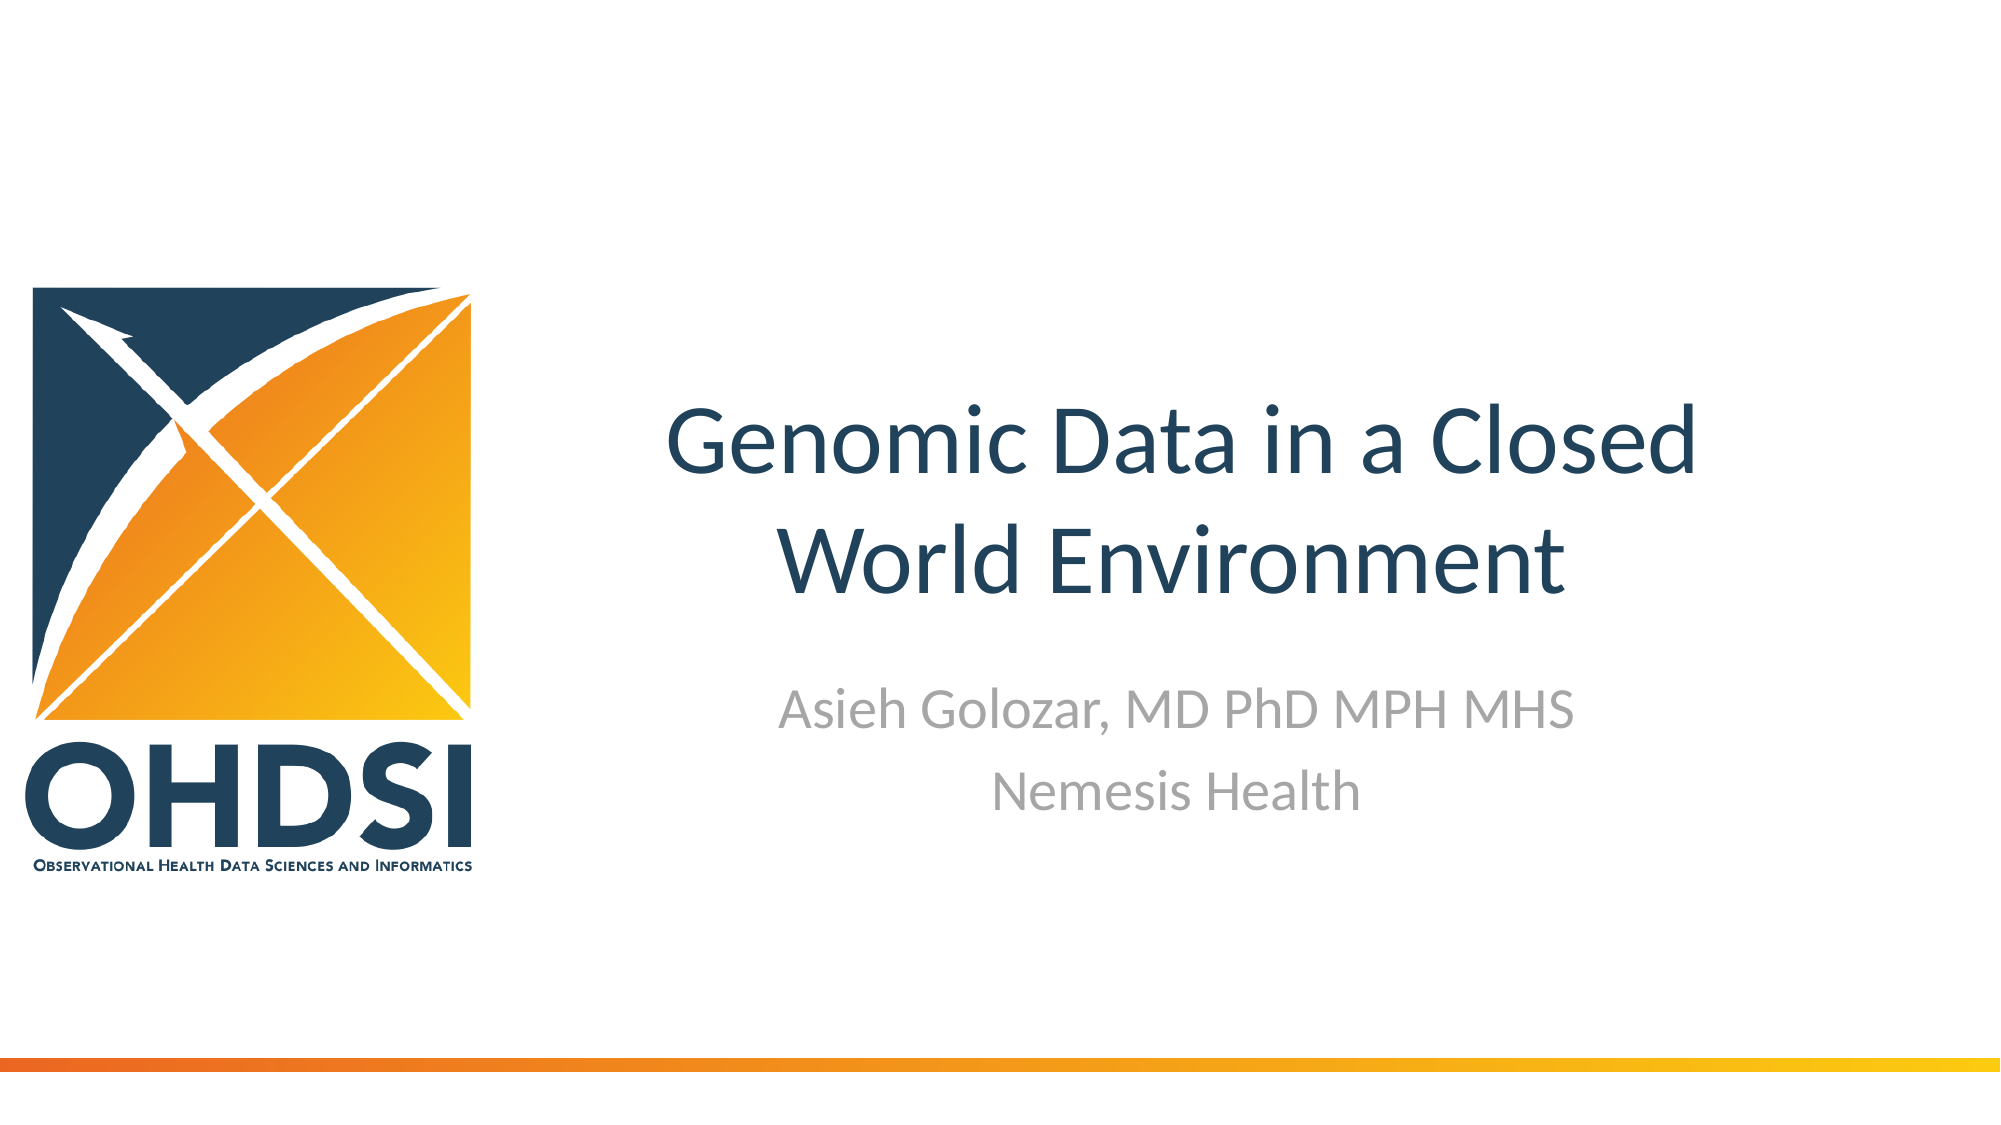

# Genomic Data in a Closed World Environment
Asieh Golozar, MD PhD MPH MHS
Nemesis Health